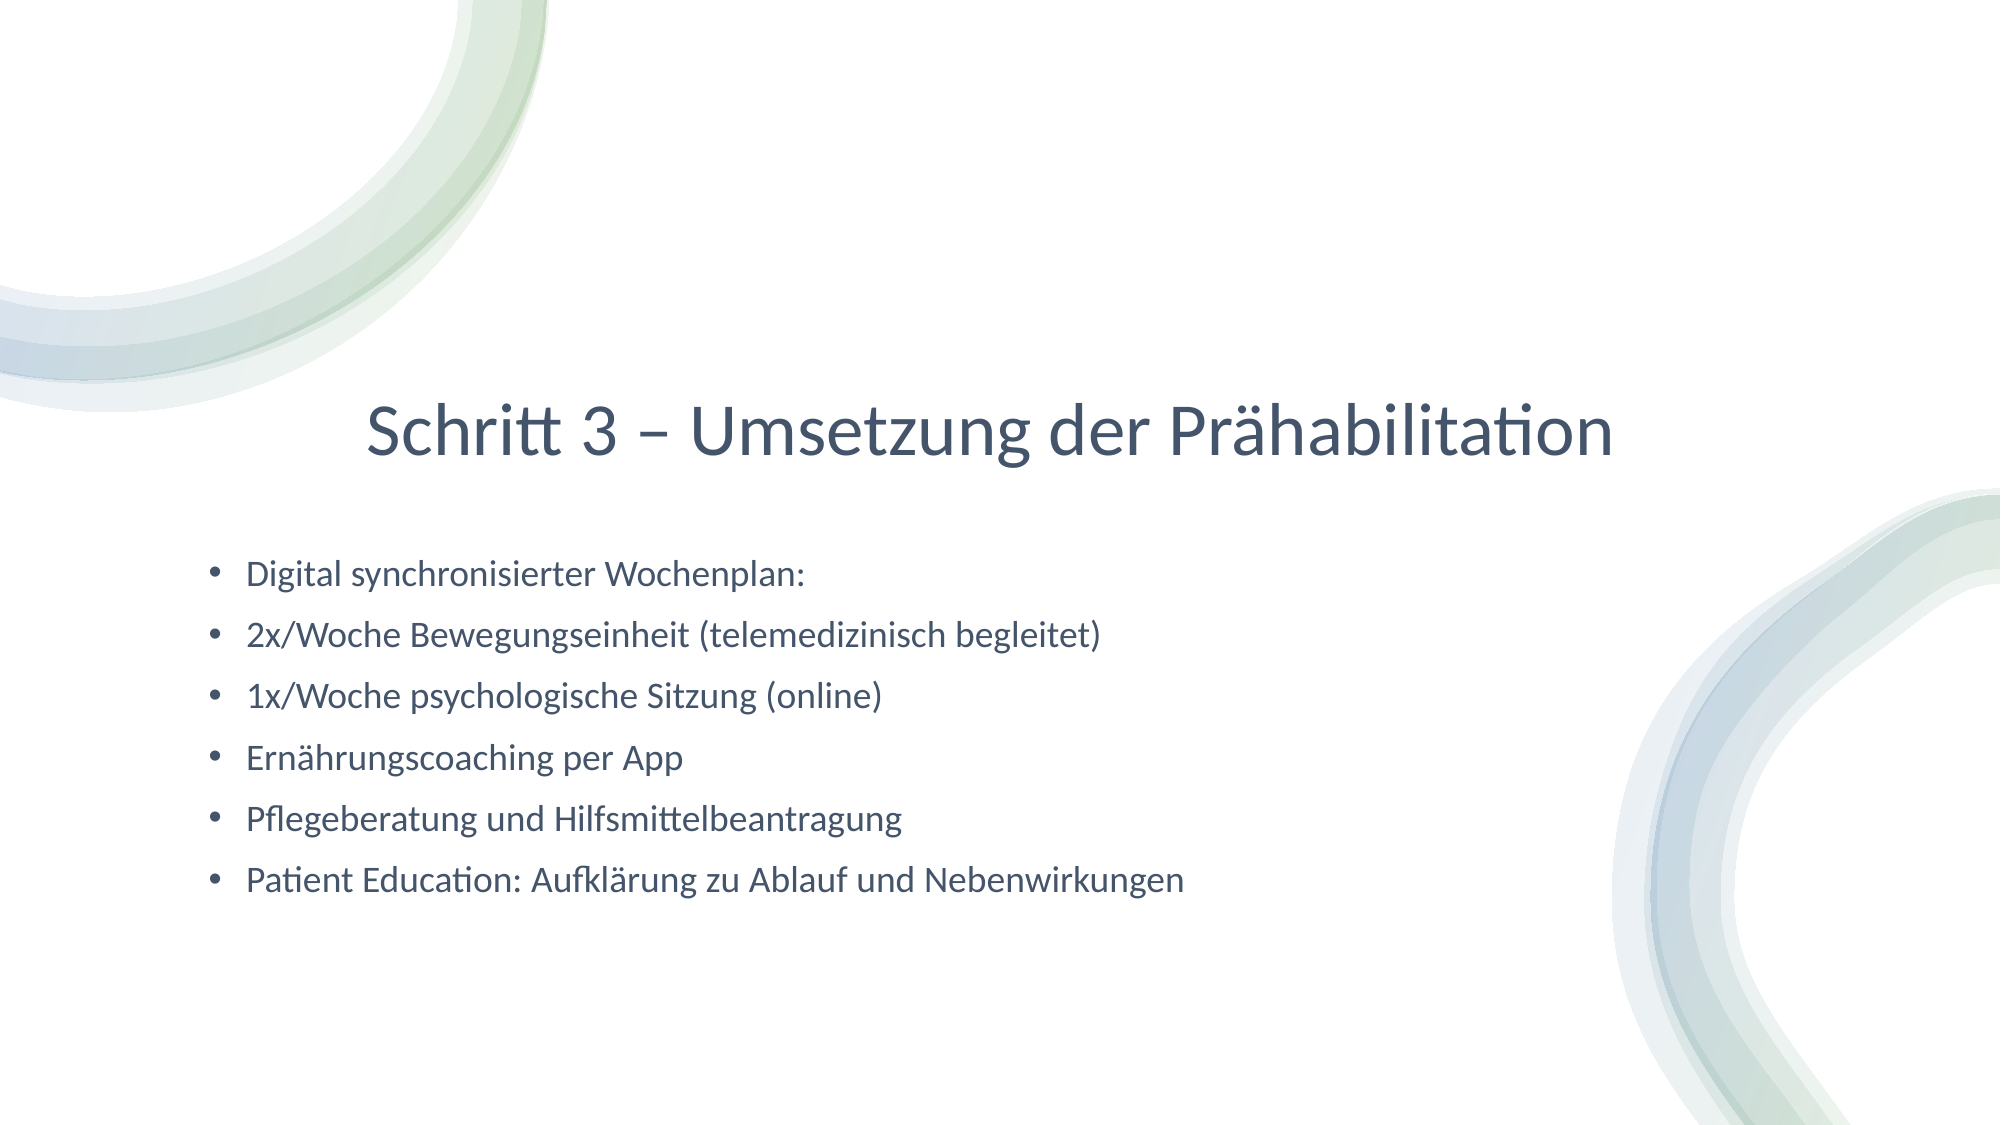

# Schritt 3 – Umsetzung der Prähabilitation
Digital synchronisierter Wochenplan:
2x/Woche Bewegungseinheit (telemedizinisch begleitet)
1x/Woche psychologische Sitzung (online)
Ernährungscoaching per App
Pflegeberatung und Hilfsmittelbeantragung
Patient Education: Aufklärung zu Ablauf und Nebenwirkungen